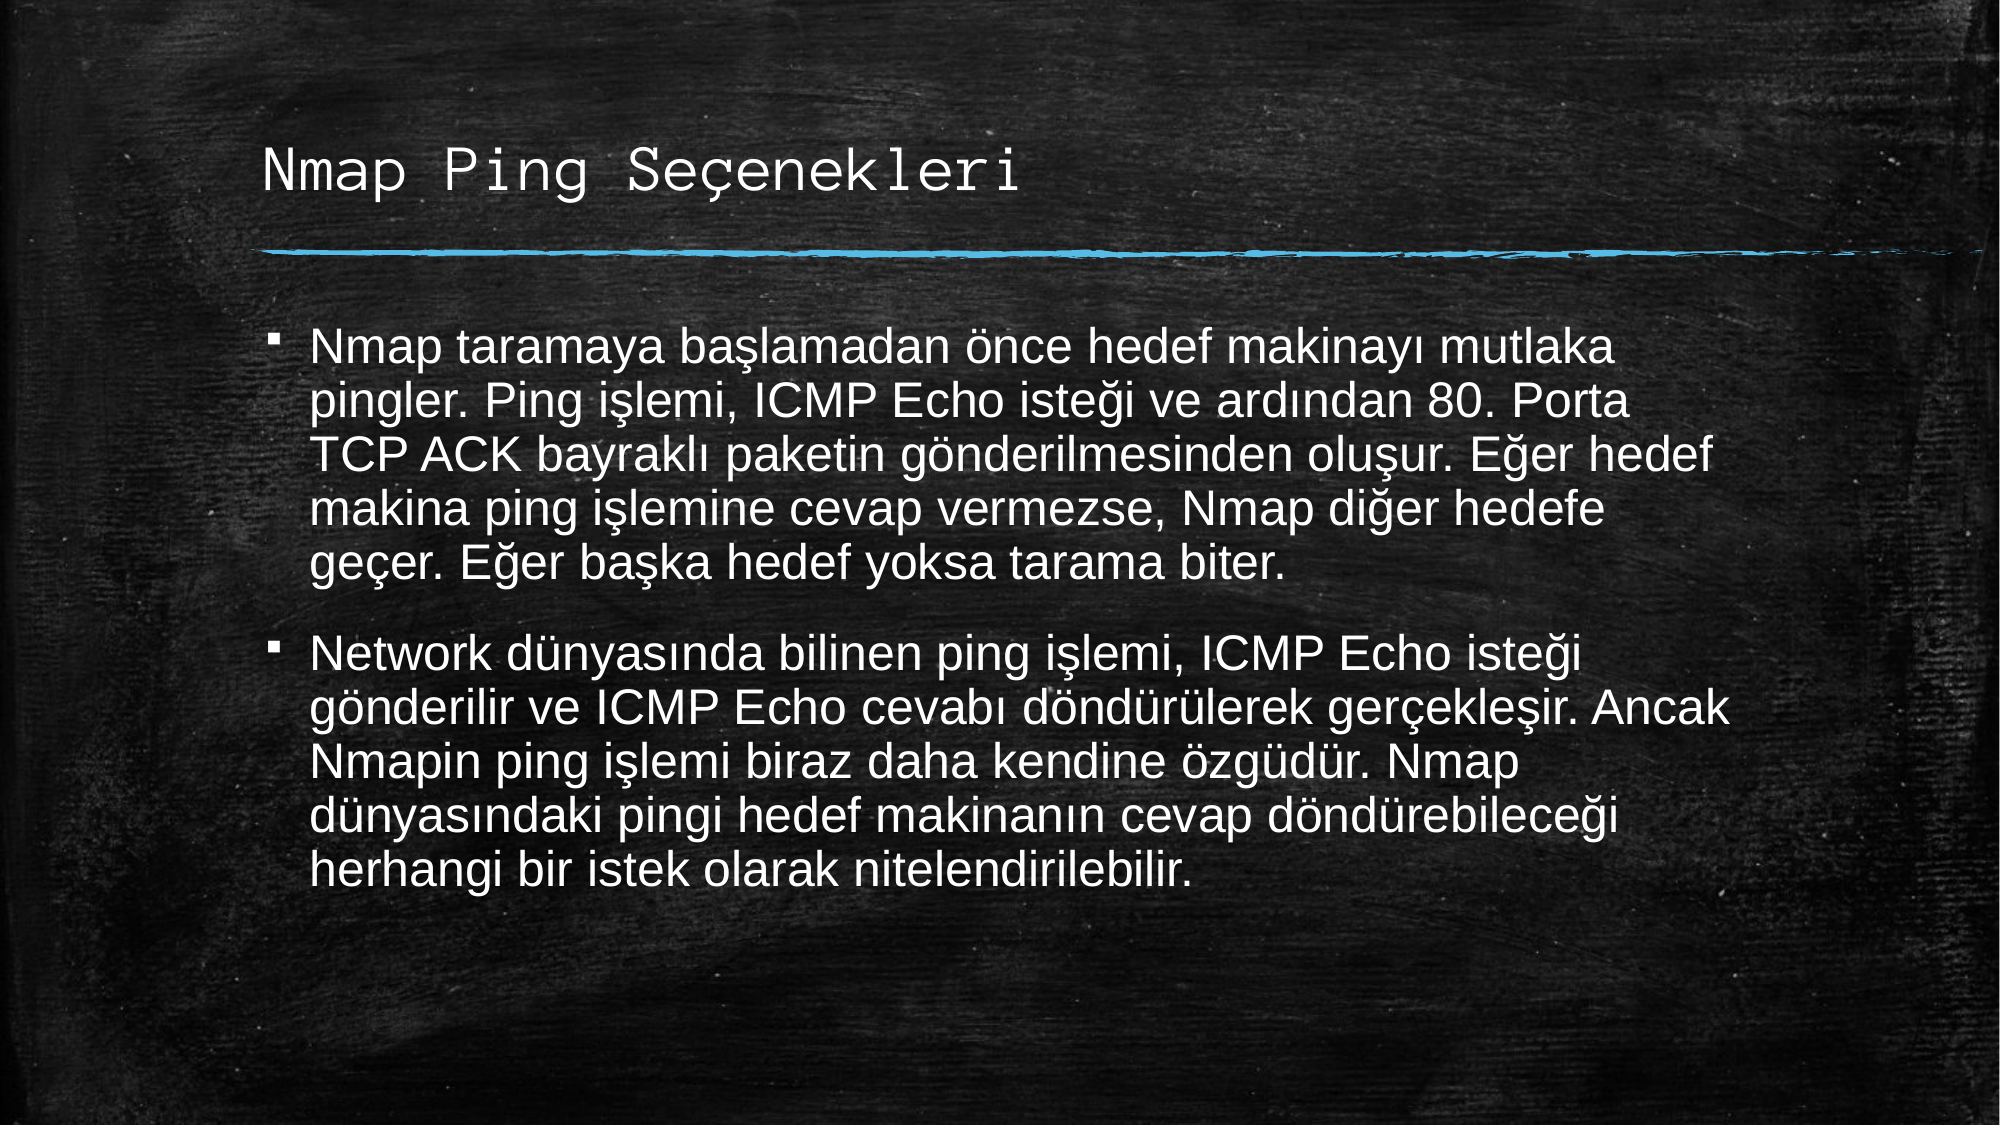

# Nmap Ping Seçenekleri
Nmap taramaya başlamadan önce hedef makinayı mutlaka pingler. Ping işlemi, ICMP Echo isteği ve ardından 80. Porta TCP ACK bayraklı paketin gönderilmesinden oluşur. Eğer hedef makina ping işlemine cevap vermezse, Nmap diğer hedefe geçer. Eğer başka hedef yoksa tarama biter.
Network dünyasında bilinen ping işlemi, ICMP Echo isteği gönderilir ve ICMP Echo cevabı döndürülerek gerçekleşir. Ancak Nmapin ping işlemi biraz daha kendine özgüdür. Nmap dünyasındaki pingi hedef makinanın cevap döndürebileceği herhangi bir istek olarak nitelendirilebilir.